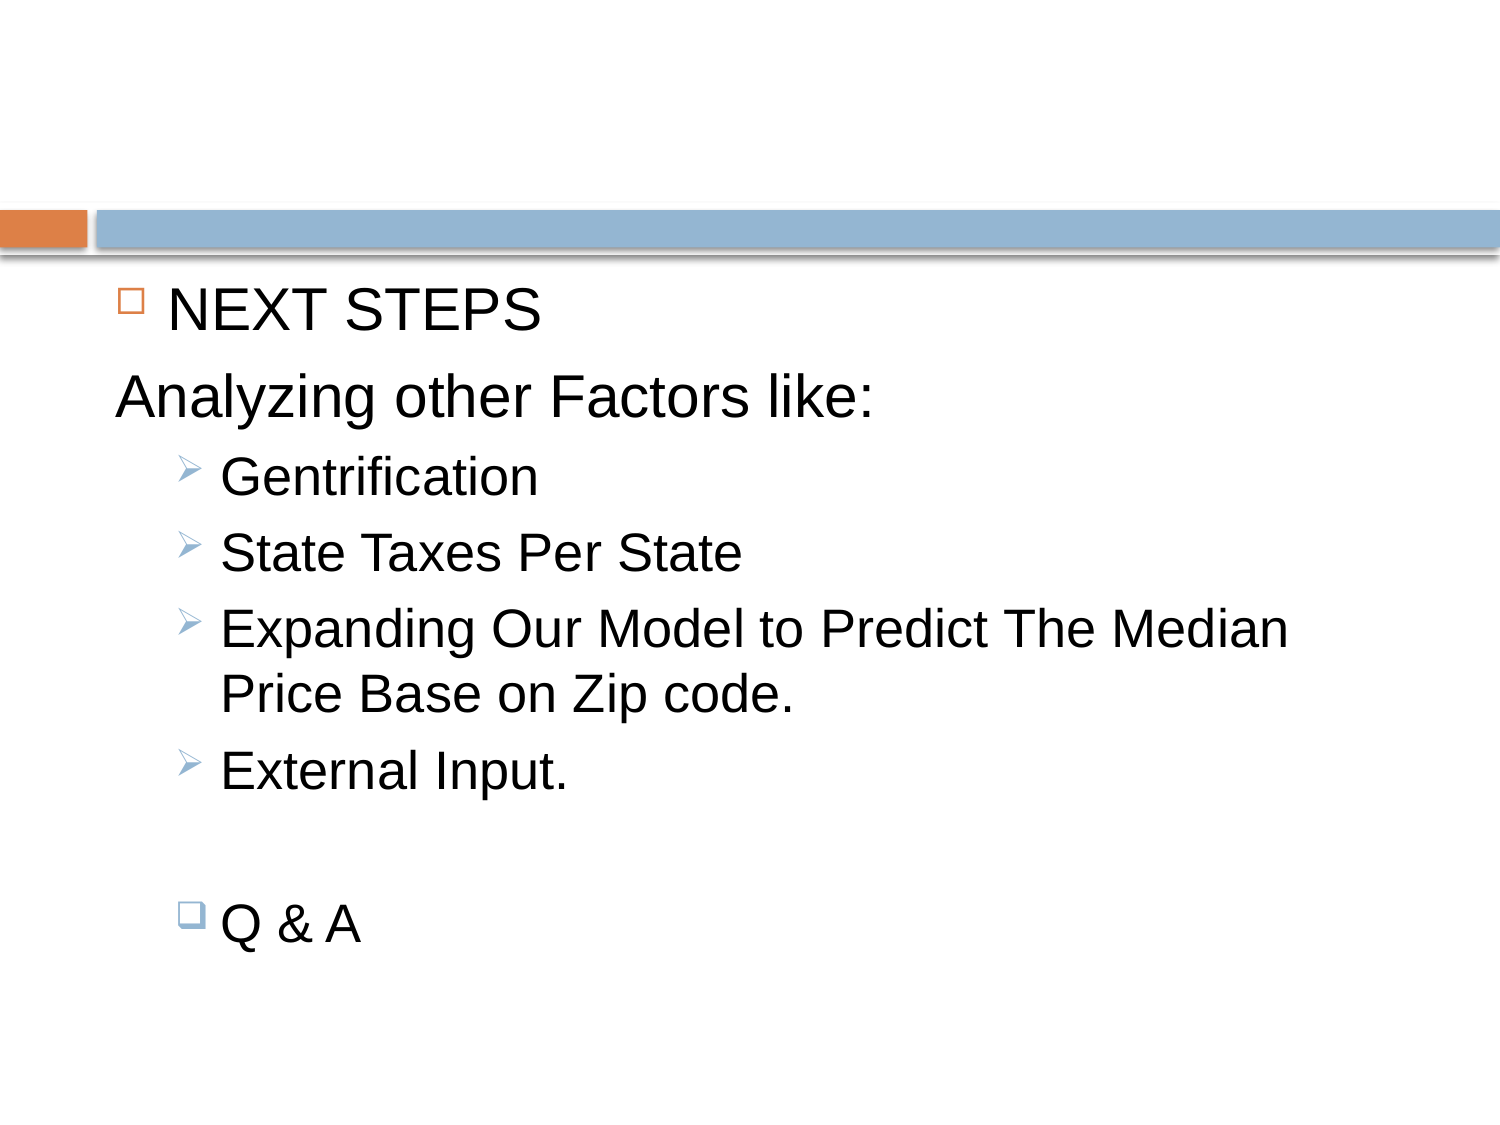

NEXT STEPS
Analyzing other Factors like:
Gentrification
State Taxes Per State
Expanding Our Model to Predict The Median Price Base on Zip code.
External Input.

Q & A